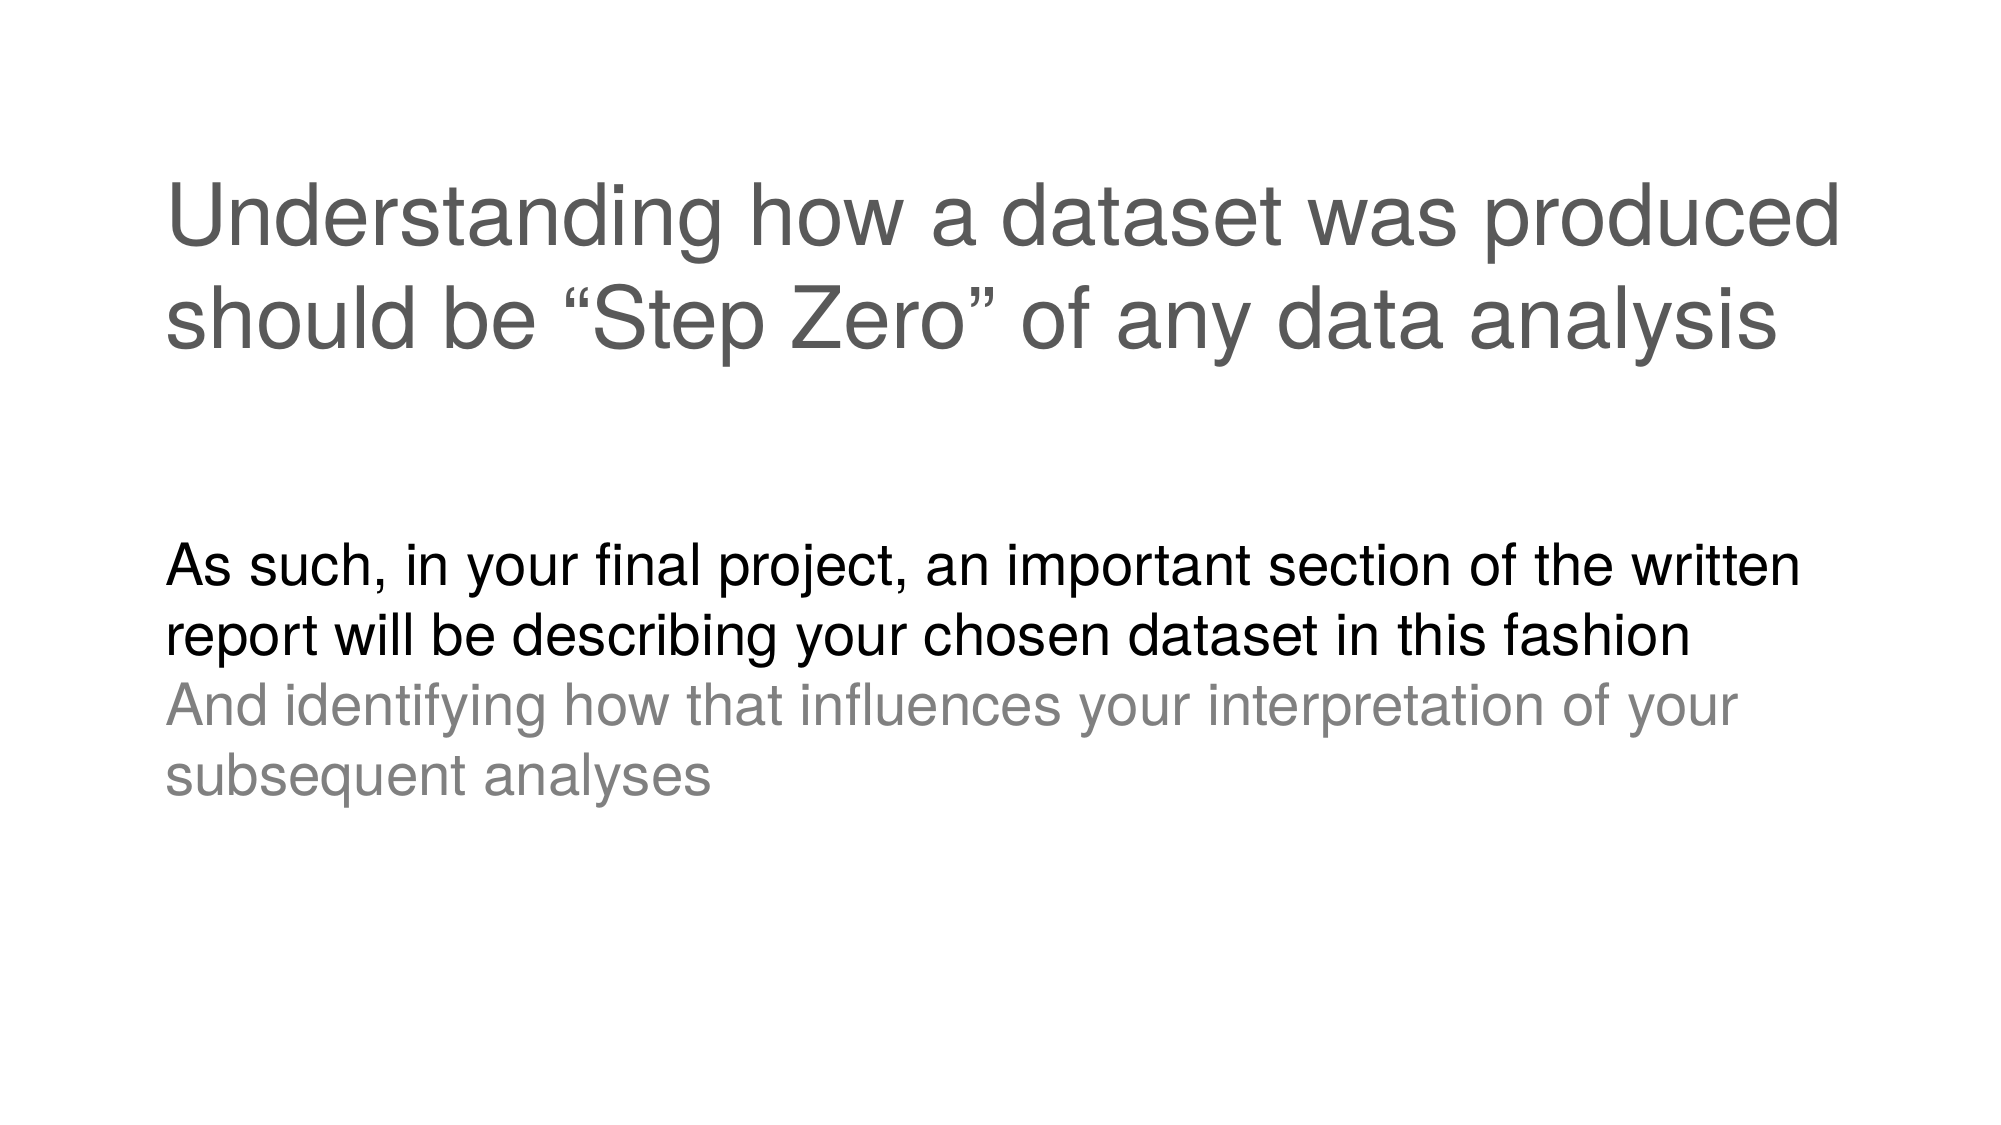

# Understanding how a dataset was produced should be “Step Zero” of any data analysis

As such, in your final project, an important section of the written report will be describing your chosen dataset in this fashion
And identifying how that influences your interpretation of your subsequent analyses